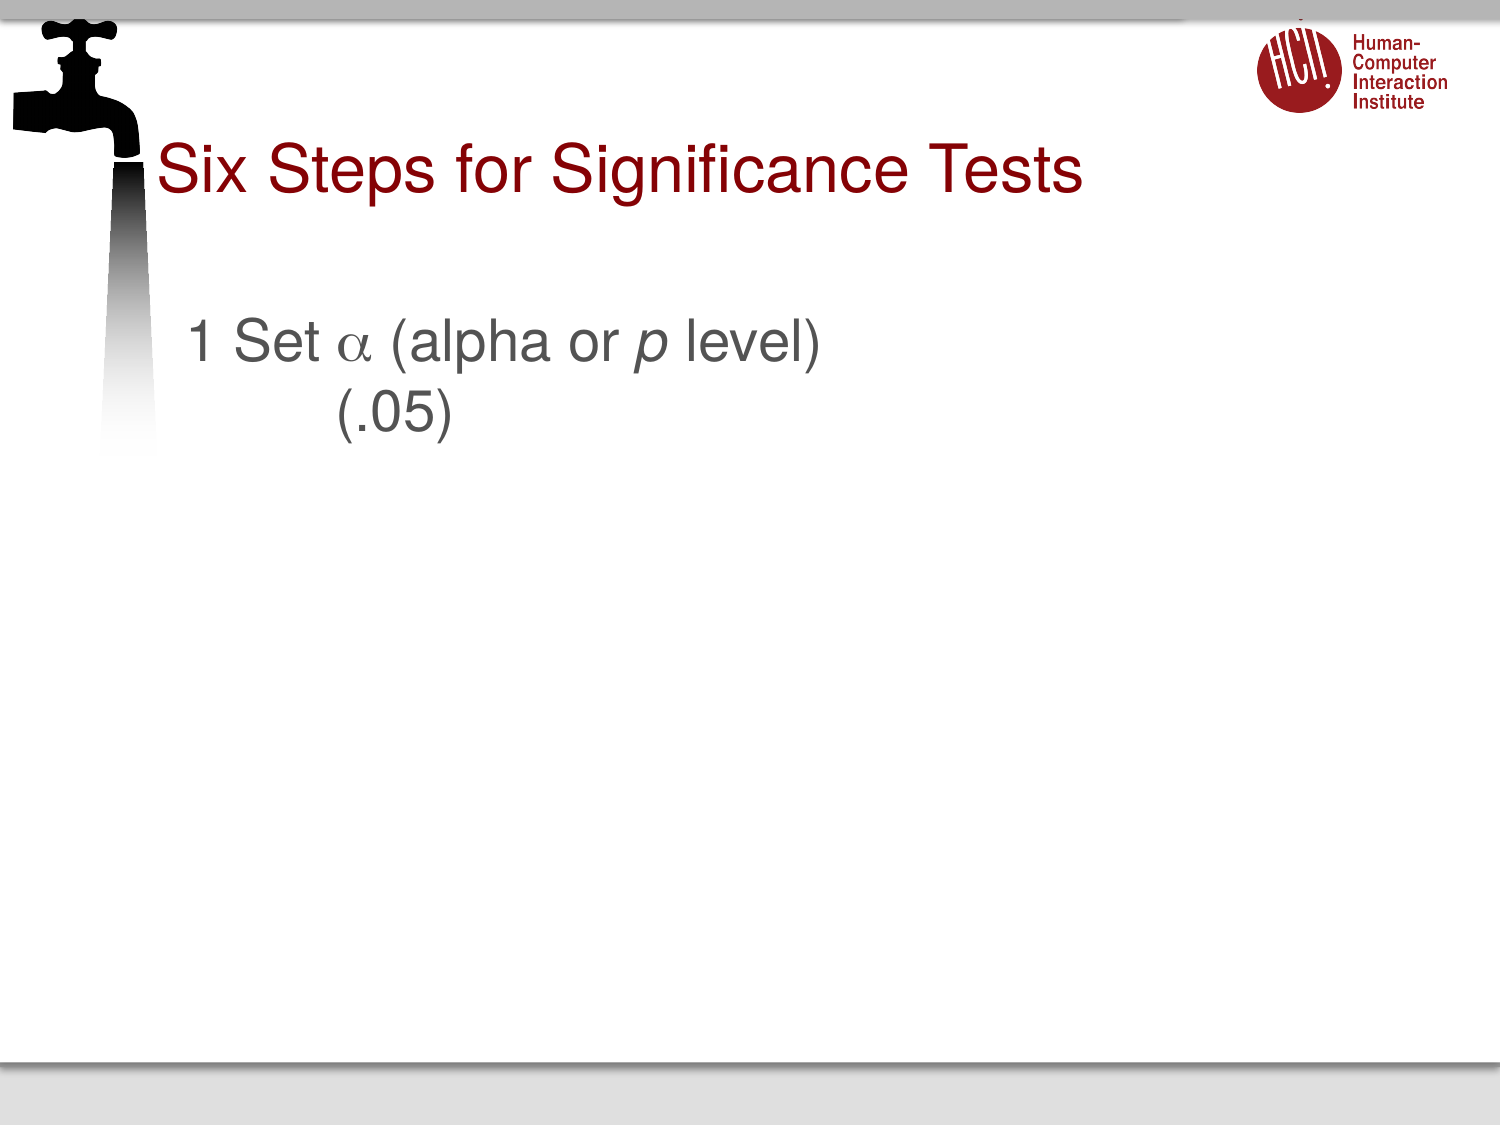

# Six Steps for Significance Tests
1 Set α (alpha or p level) 				(.05)